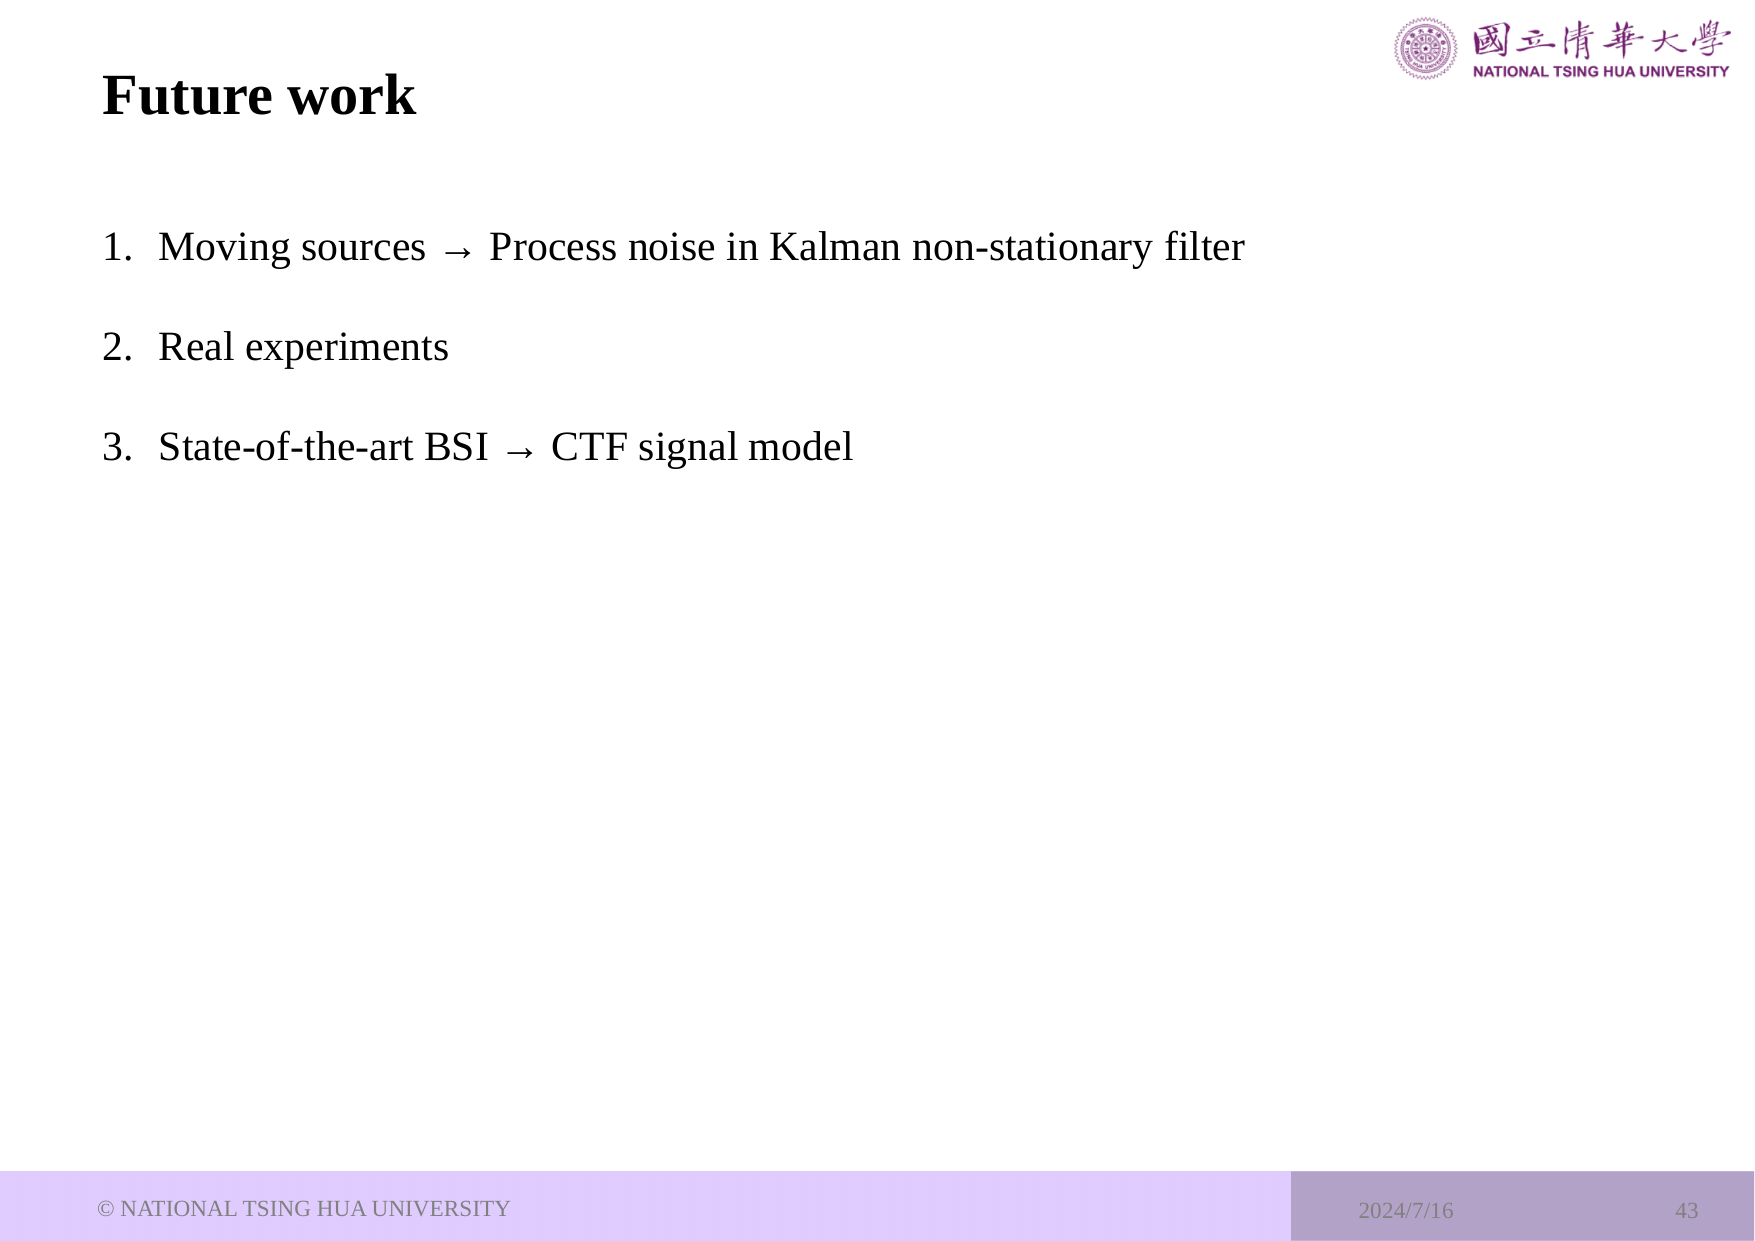

# Future work
Moving sources → Process noise in Kalman non-stationary filter
Real experiments
State-of-the-art BSI → CTF signal model
© NATIONAL TSING HUA UNIVERSITY
2024/7/16
43